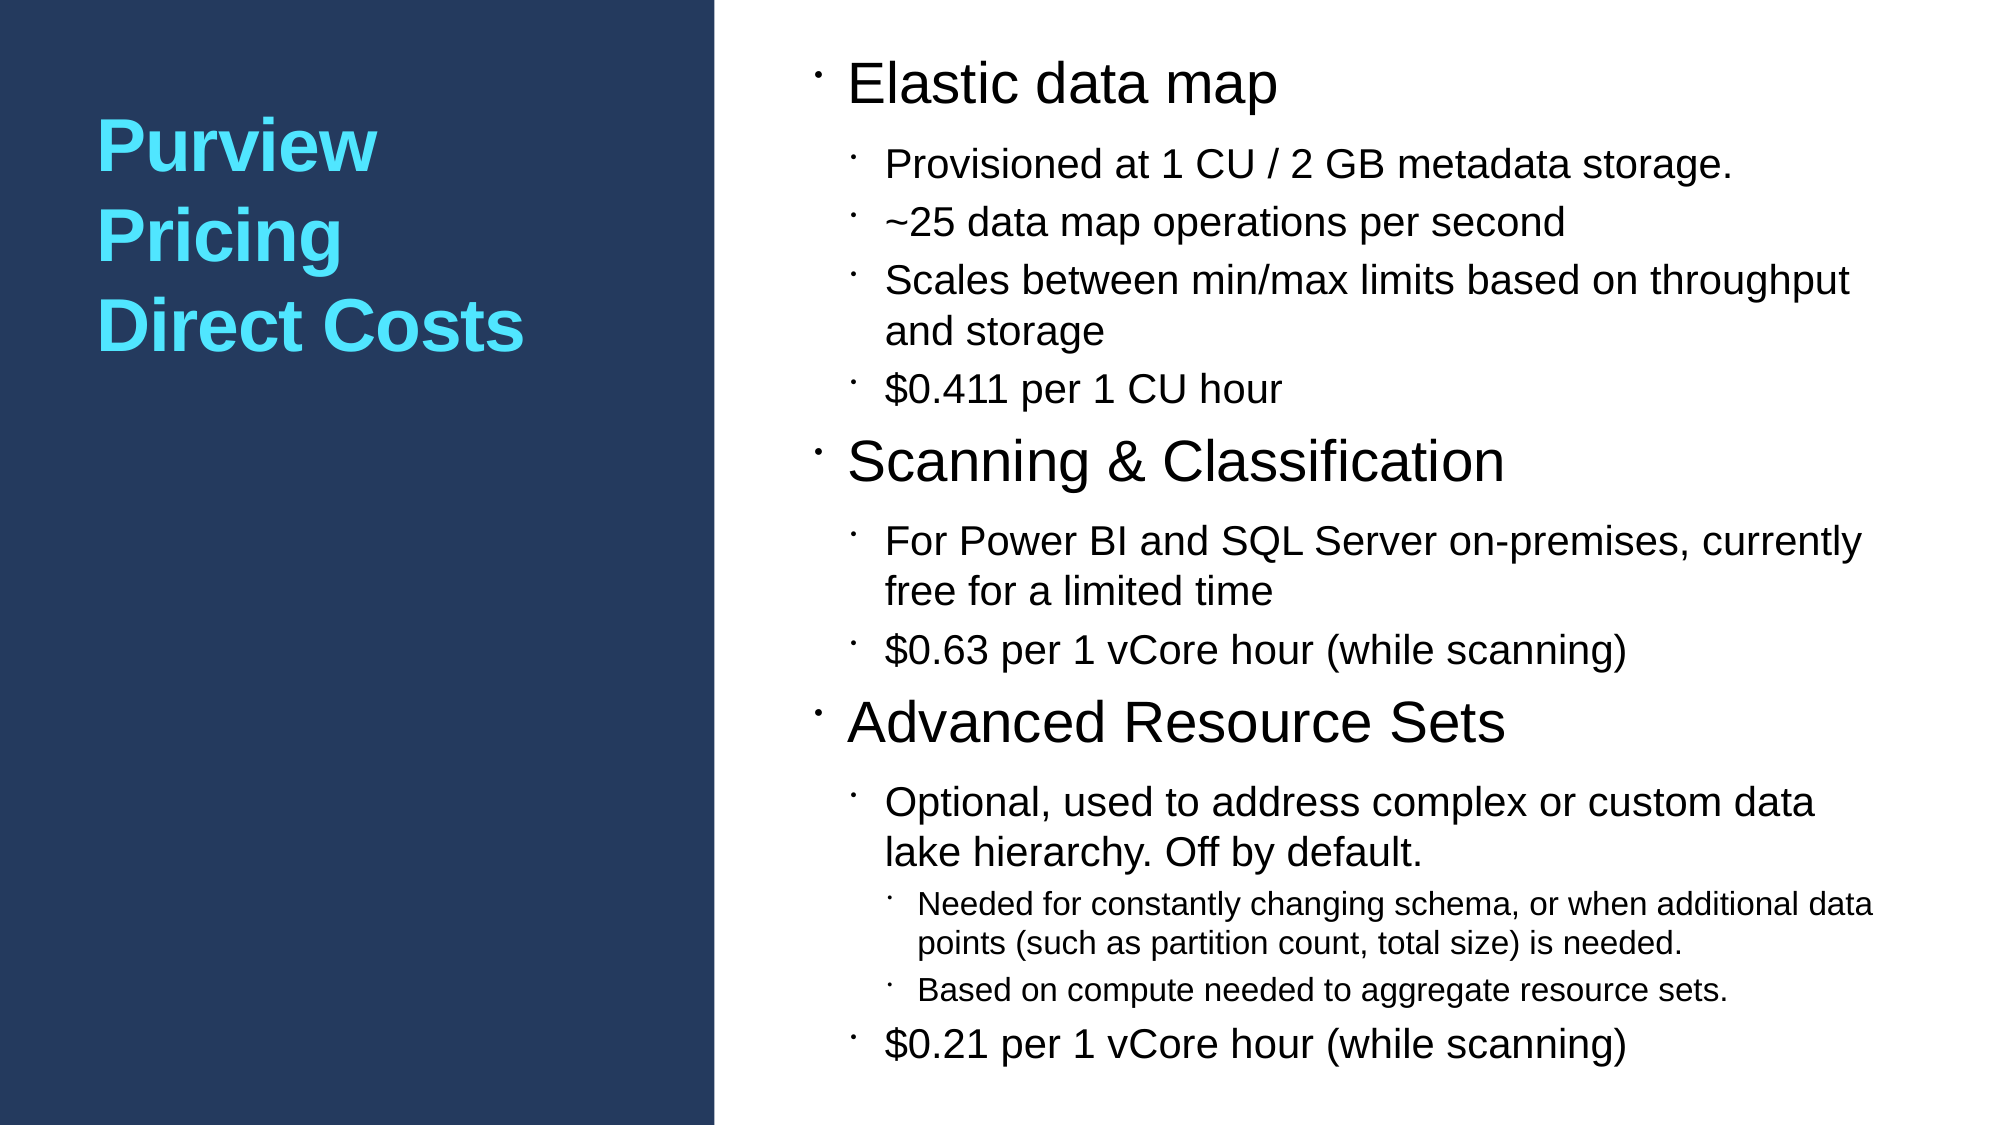

Elastic data map
Provisioned at 1 CU / 2 GB metadata storage.
~25 data map operations per second
Scales between min/max limits based on throughput and storage
$0.411 per 1 CU hour
Scanning & Classification
For Power BI and SQL Server on-premises, currently free for a limited time
$0.63 per 1 vCore hour (while scanning)
Advanced Resource Sets
Optional, used to address complex or custom data lake hierarchy. Off by default.
Needed for constantly changing schema, or when additional data points (such as partition count, total size) is needed.
Based on compute needed to aggregate resource sets.
$0.21 per 1 vCore hour (while scanning)
# Purview Pricing Direct Costs